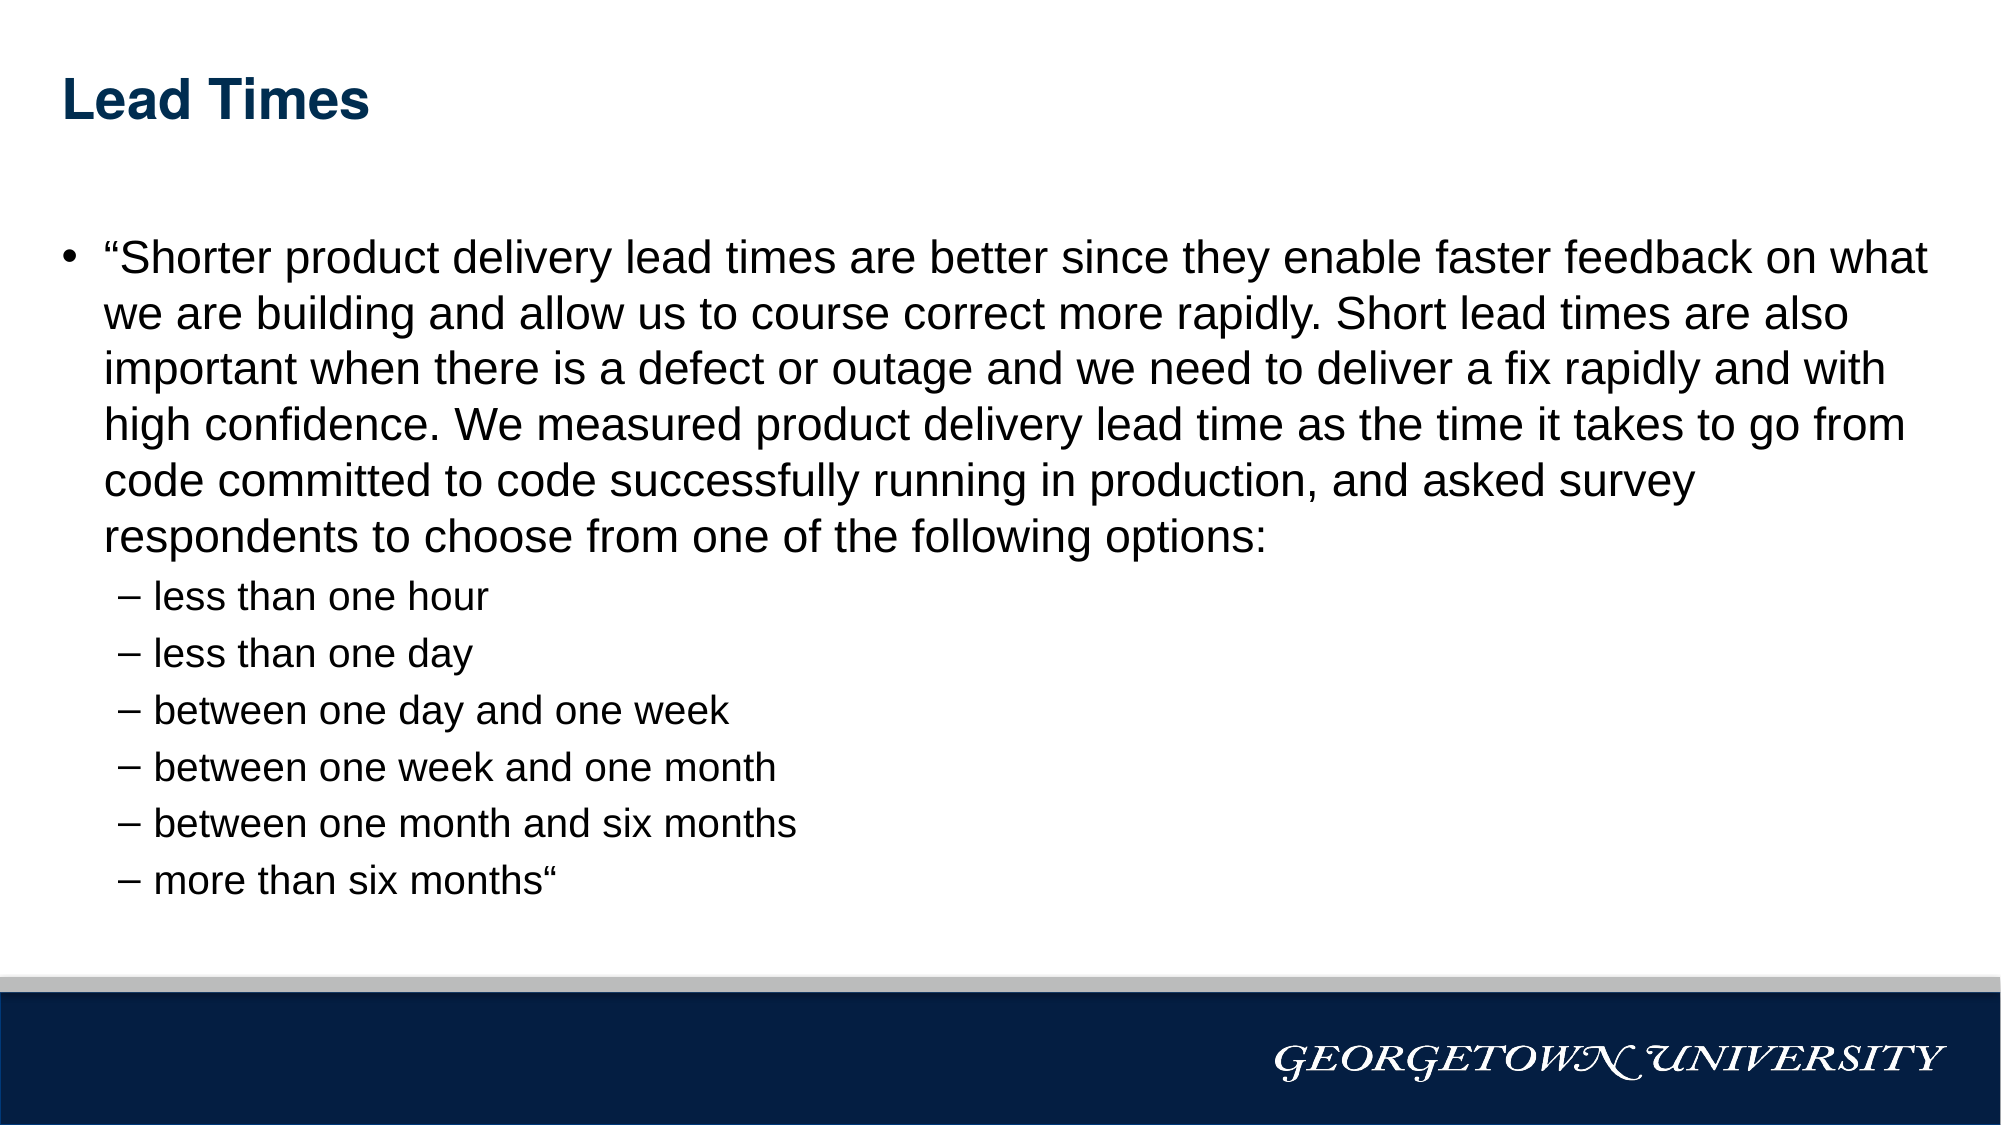

# Lead Times
“Shorter product delivery lead times are better since they enable faster feedback on what we are building and allow us to course correct more rapidly. Short lead times are also important when there is a defect or outage and we need to deliver a fix rapidly and with high confidence. We measured product delivery lead time as the time it takes to go from code committed to code successfully running in production, and asked survey respondents to choose from one of the following options:
less than one hour
less than one day
between one day and one week
between one week and one month
between one month and six months
more than six months“